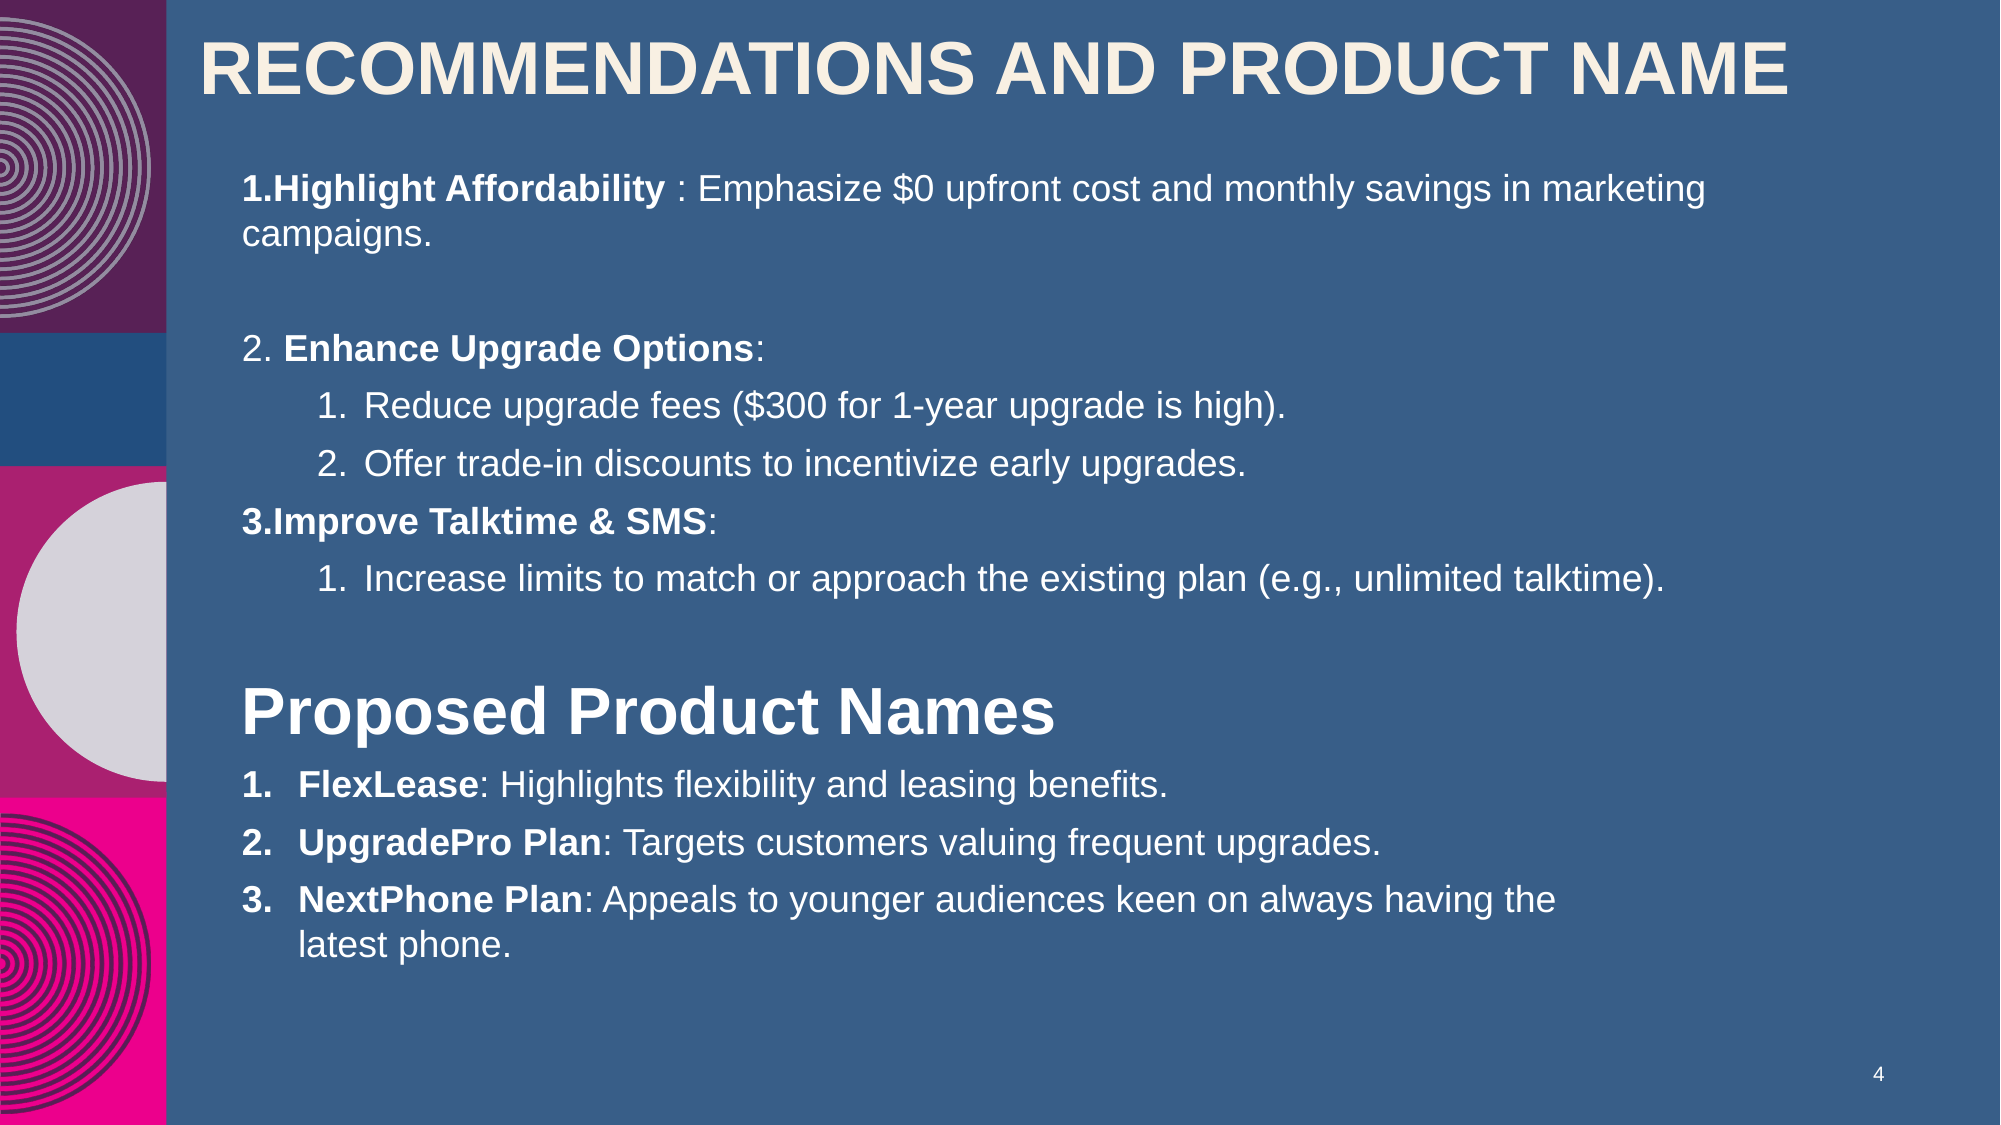

# Recommendations and Product Name
Highlight Affordability : Emphasize $0 upfront cost and monthly savings in marketing campaigns.

 Enhance Upgrade Options:
Reduce upgrade fees ($300 for 1-year upgrade is high).
Offer trade-in discounts to incentivize early upgrades.
Improve Talktime & SMS:
Increase limits to match or approach the existing plan (e.g., unlimited talktime).

Proposed Product Names
FlexLease: Highlights flexibility and leasing benefits.
UpgradePro Plan: Targets customers valuing frequent upgrades.
NextPhone Plan: Appeals to younger audiences keen on always having the latest phone.
4